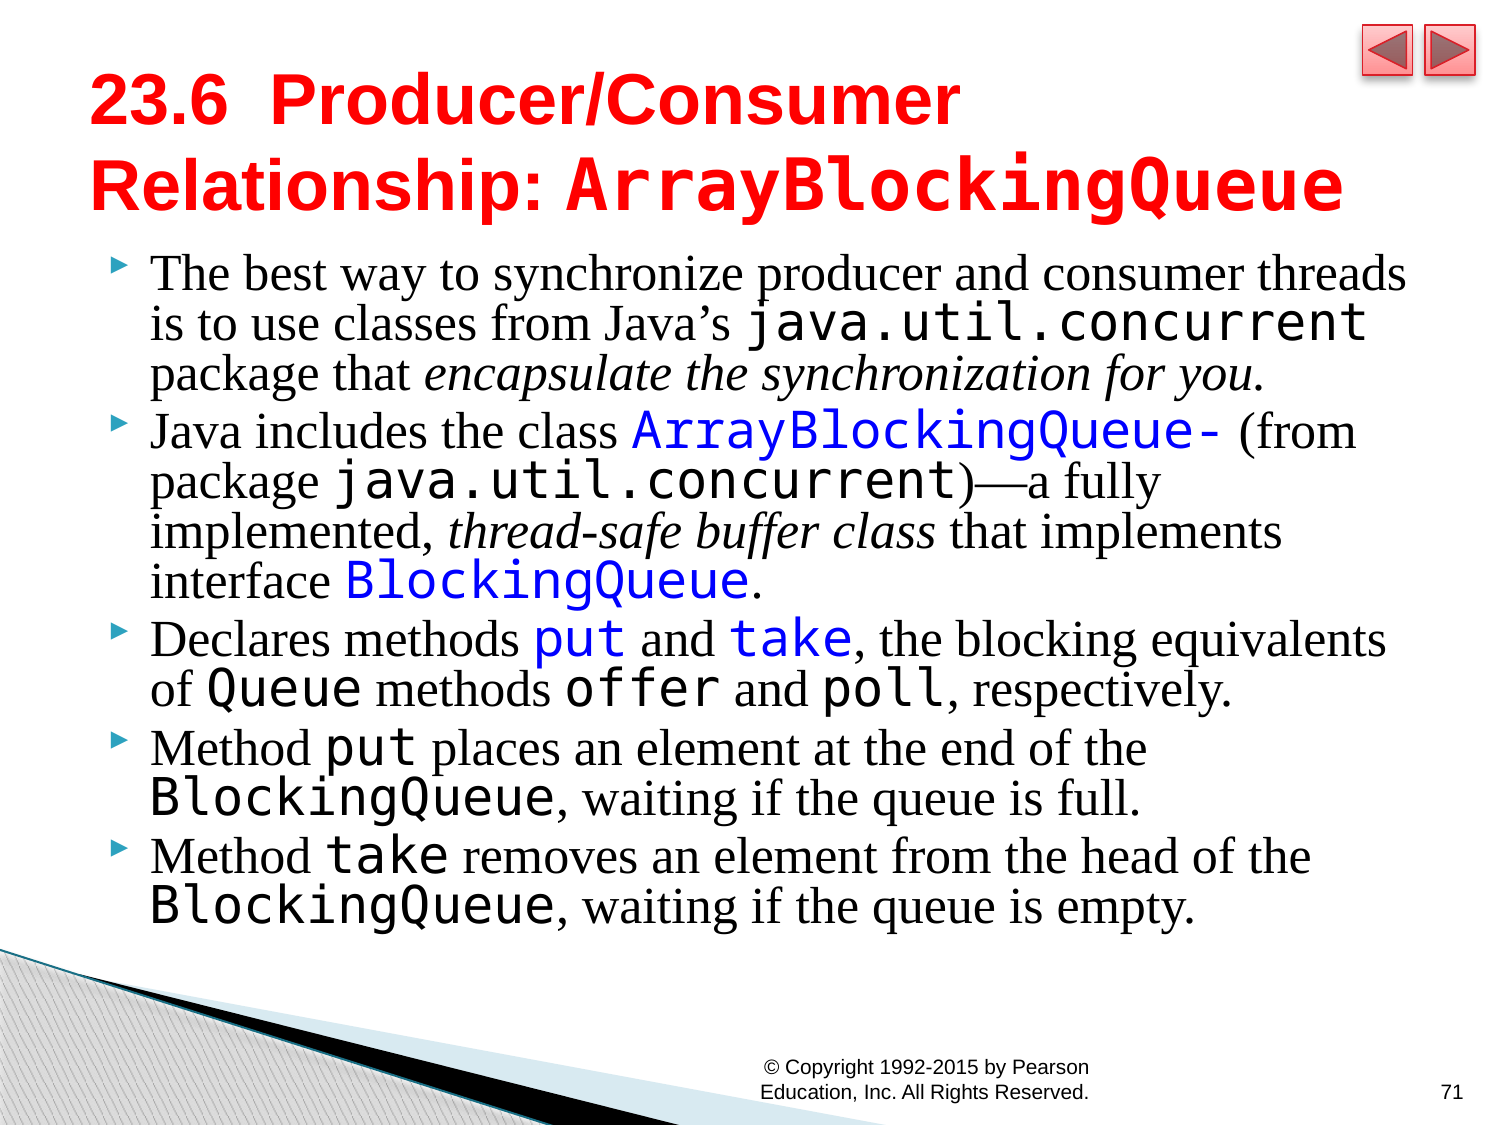

# 23.6  Producer/Consumer Relationship: ArrayBlockingQueue
The best way to synchronize producer and consumer threads is to use classes from Java’s java.util.concurrent package that encapsulate the synchronization for you.
Java includes the class ArrayBlockingQueue- (from package java.util.concurrent)—a fully implemented, thread-safe buffer class that implements interface BlockingQueue.
Declares methods put and take, the blocking equivalents of Queue methods offer and poll, respectively.
Method put places an element at the end of the BlockingQueue, waiting if the queue is full.
Method take removes an element from the head of the BlockingQueue, waiting if the queue is empty.
© Copyright 1992-2015 by Pearson Education, Inc. All Rights Reserved.
71